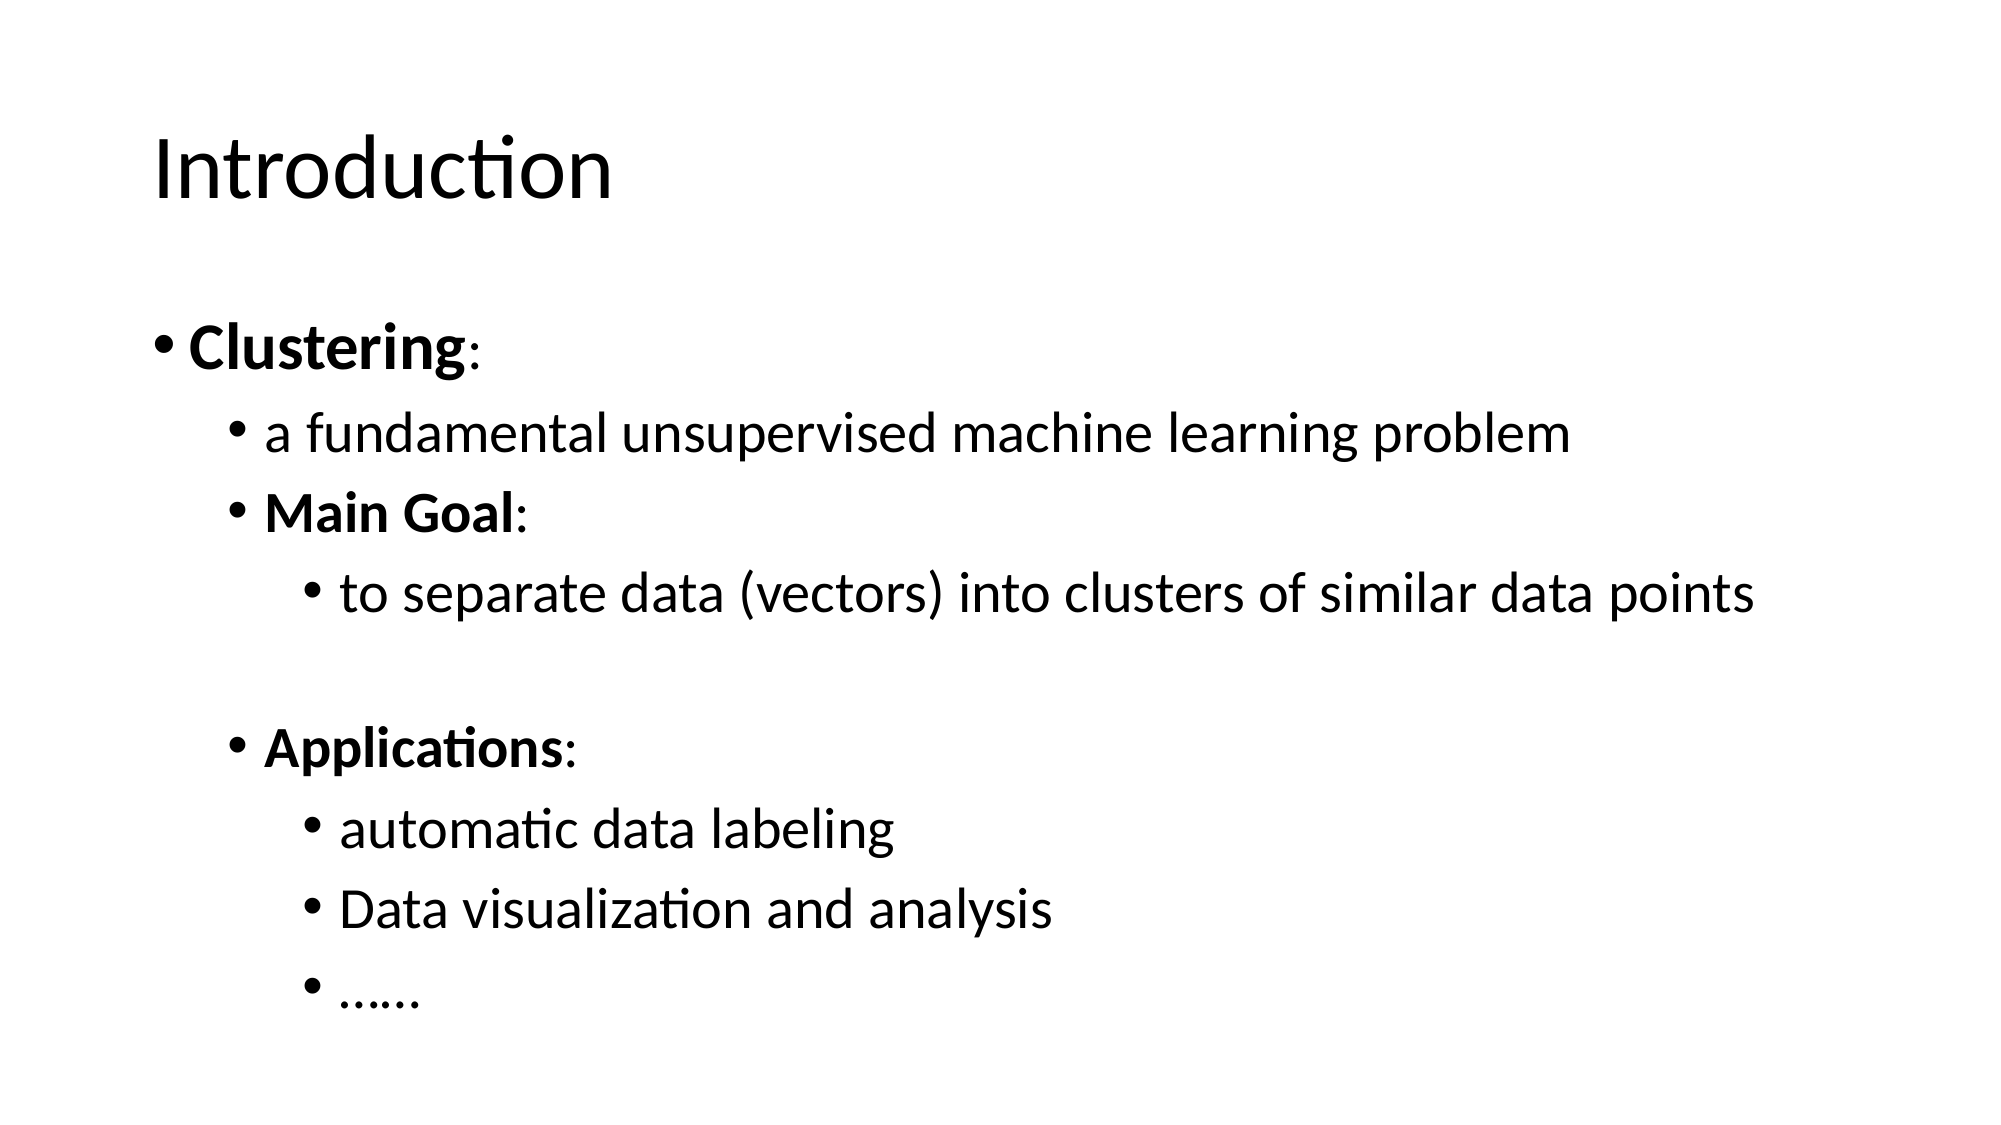

# Introduction
Clustering:
a fundamental unsupervised machine learning problem
Main Goal:
to separate data (vectors) into clusters of similar data points

Applications:
automatic data labeling
Data visualization and analysis
……